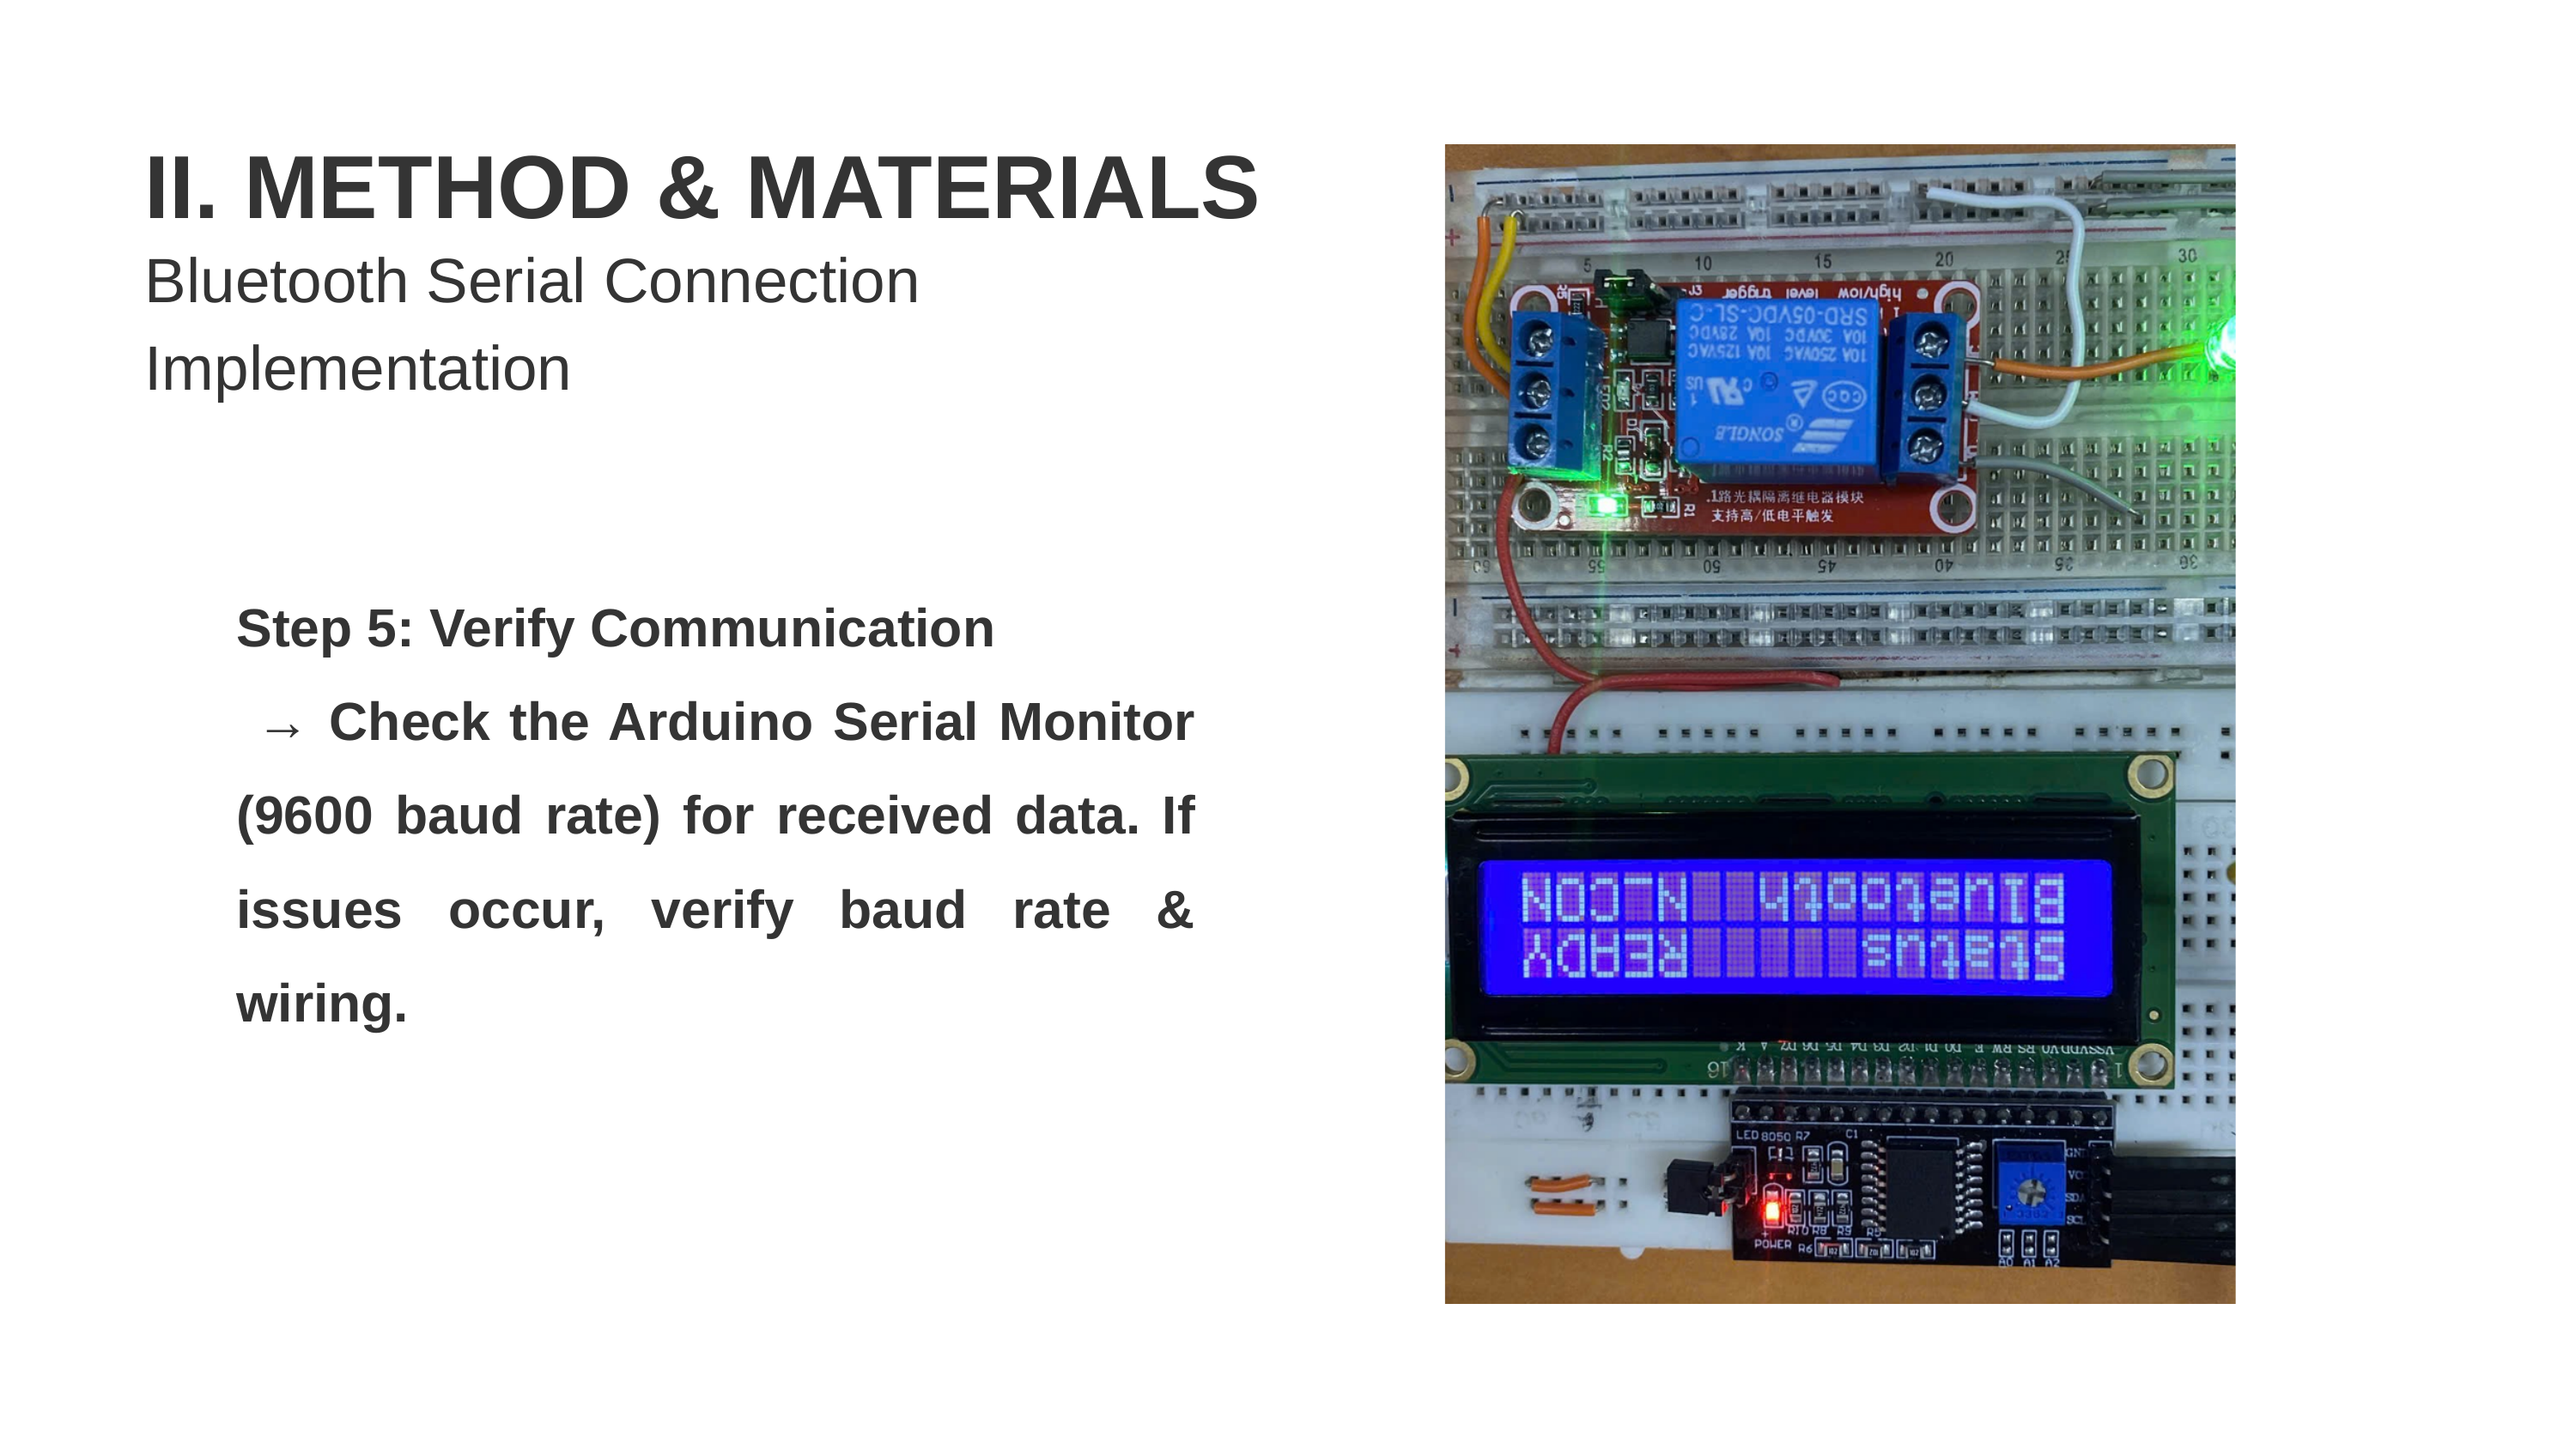

II. METHOD & MATERIALS

Bluetooth Serial Connection Implementation
Step 5: Verify Communication
 → Check the Arduino Serial Monitor (9600 baud rate) for received data. If issues occur, verify baud rate & wiring.